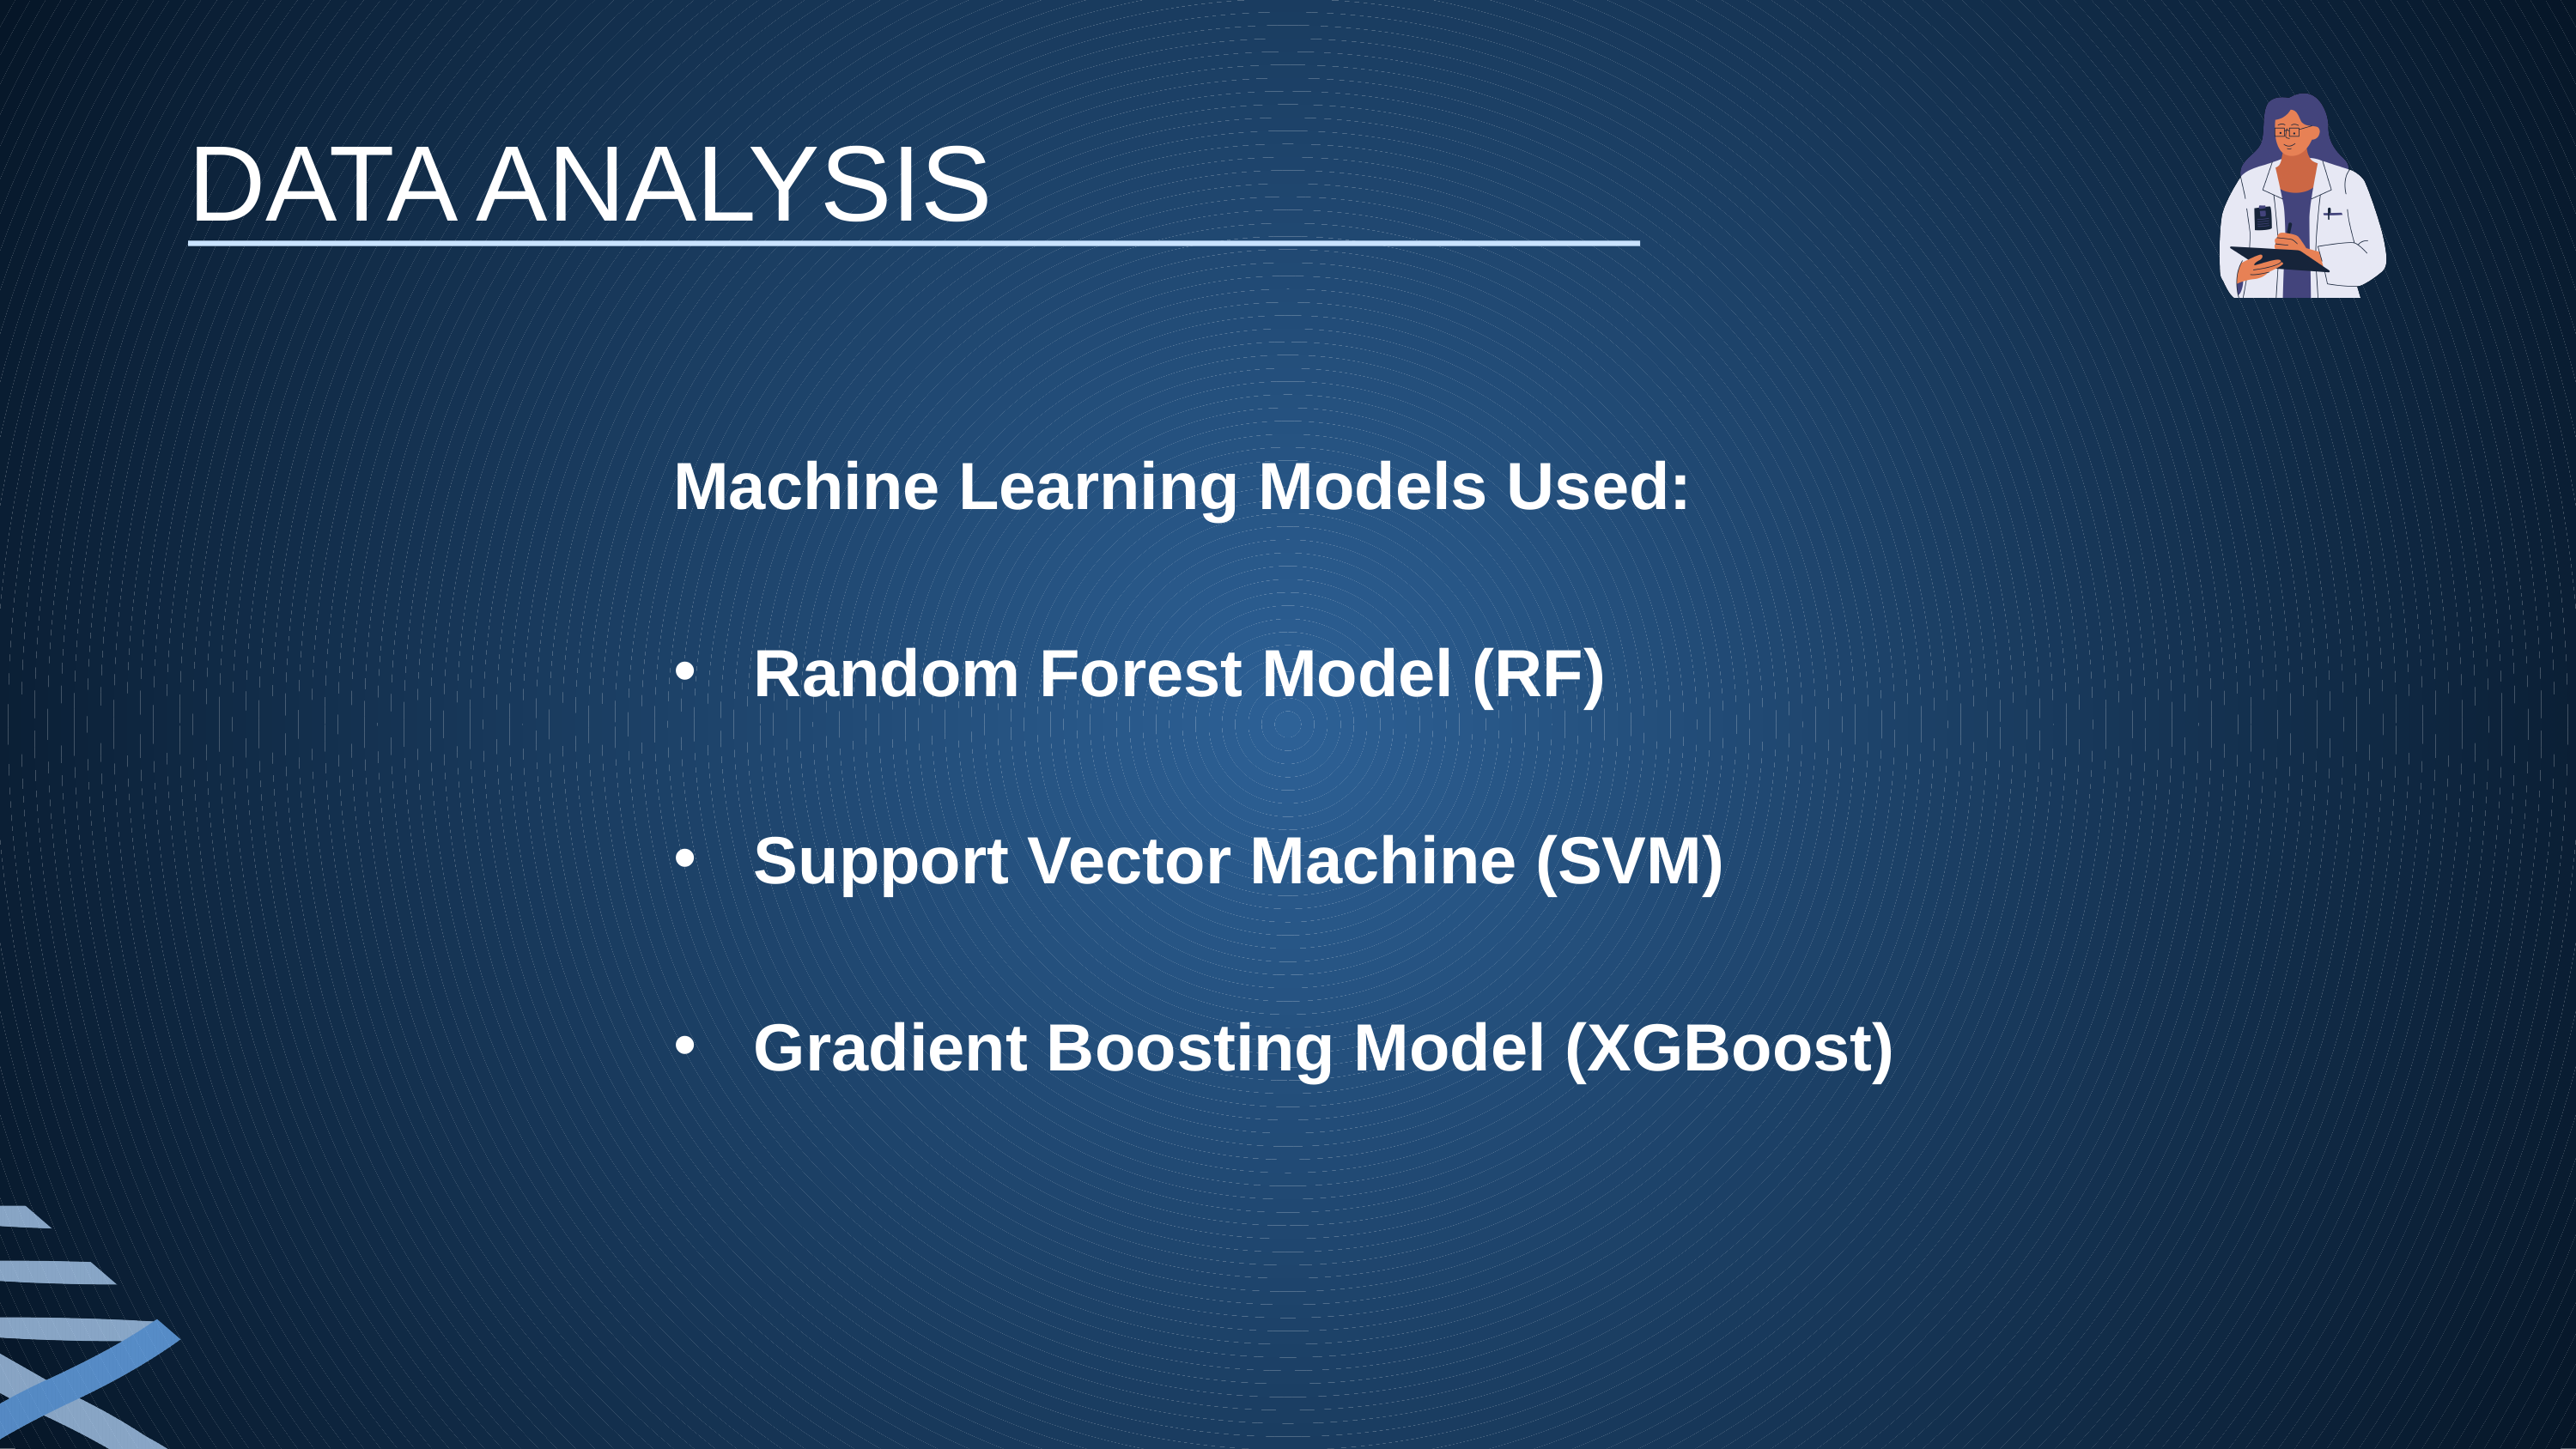

DATA ANALYSIS

Machine Learning Models Used:

Random Forest Model (RF)

Support Vector Machine (SVM)

Gradient Boosting Model (XGBoost)